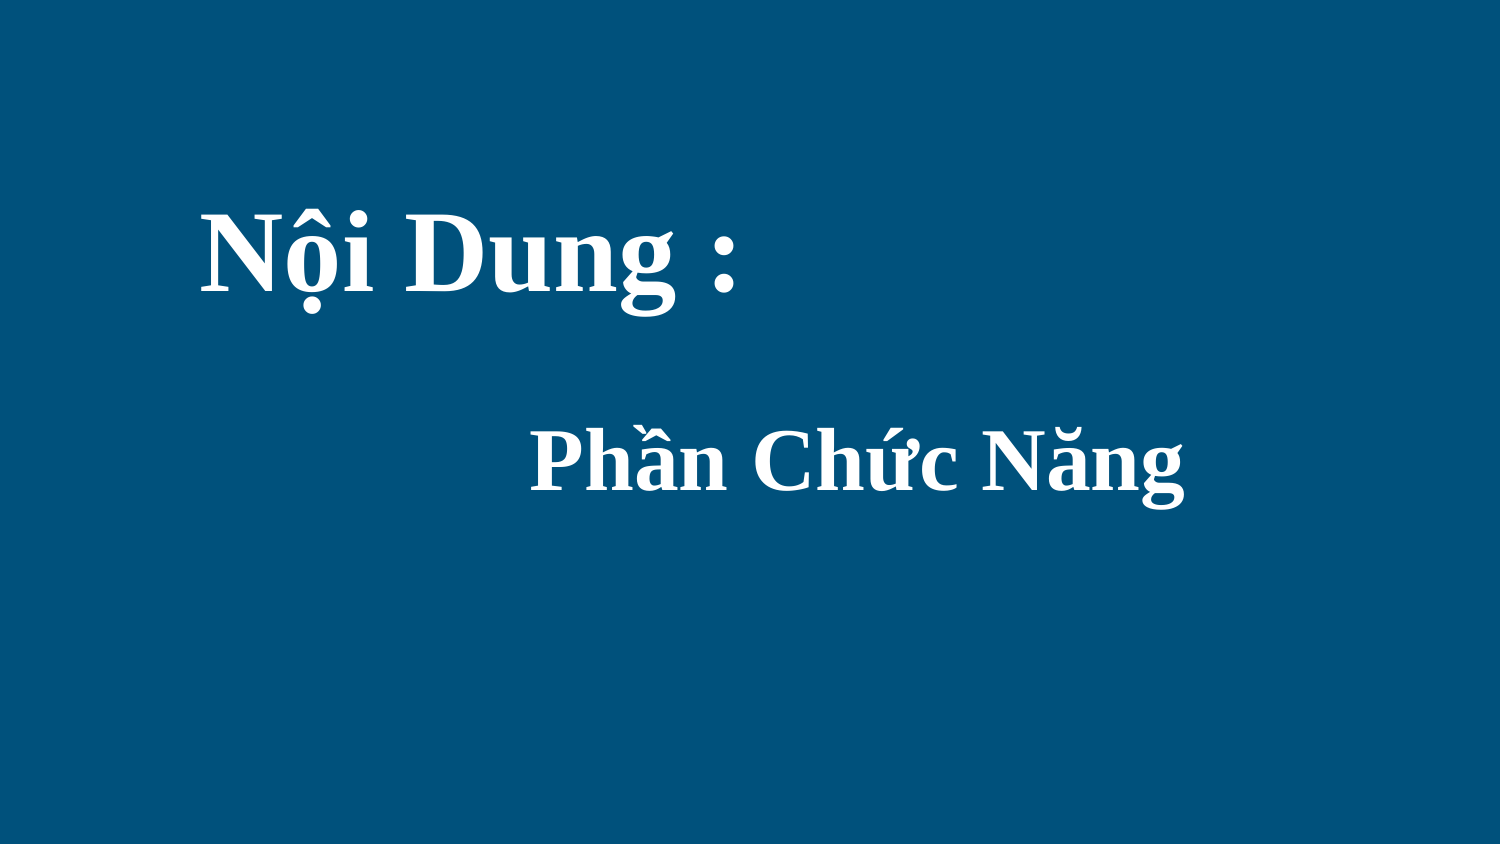

# Nội Dung :
Phần Chức Năng